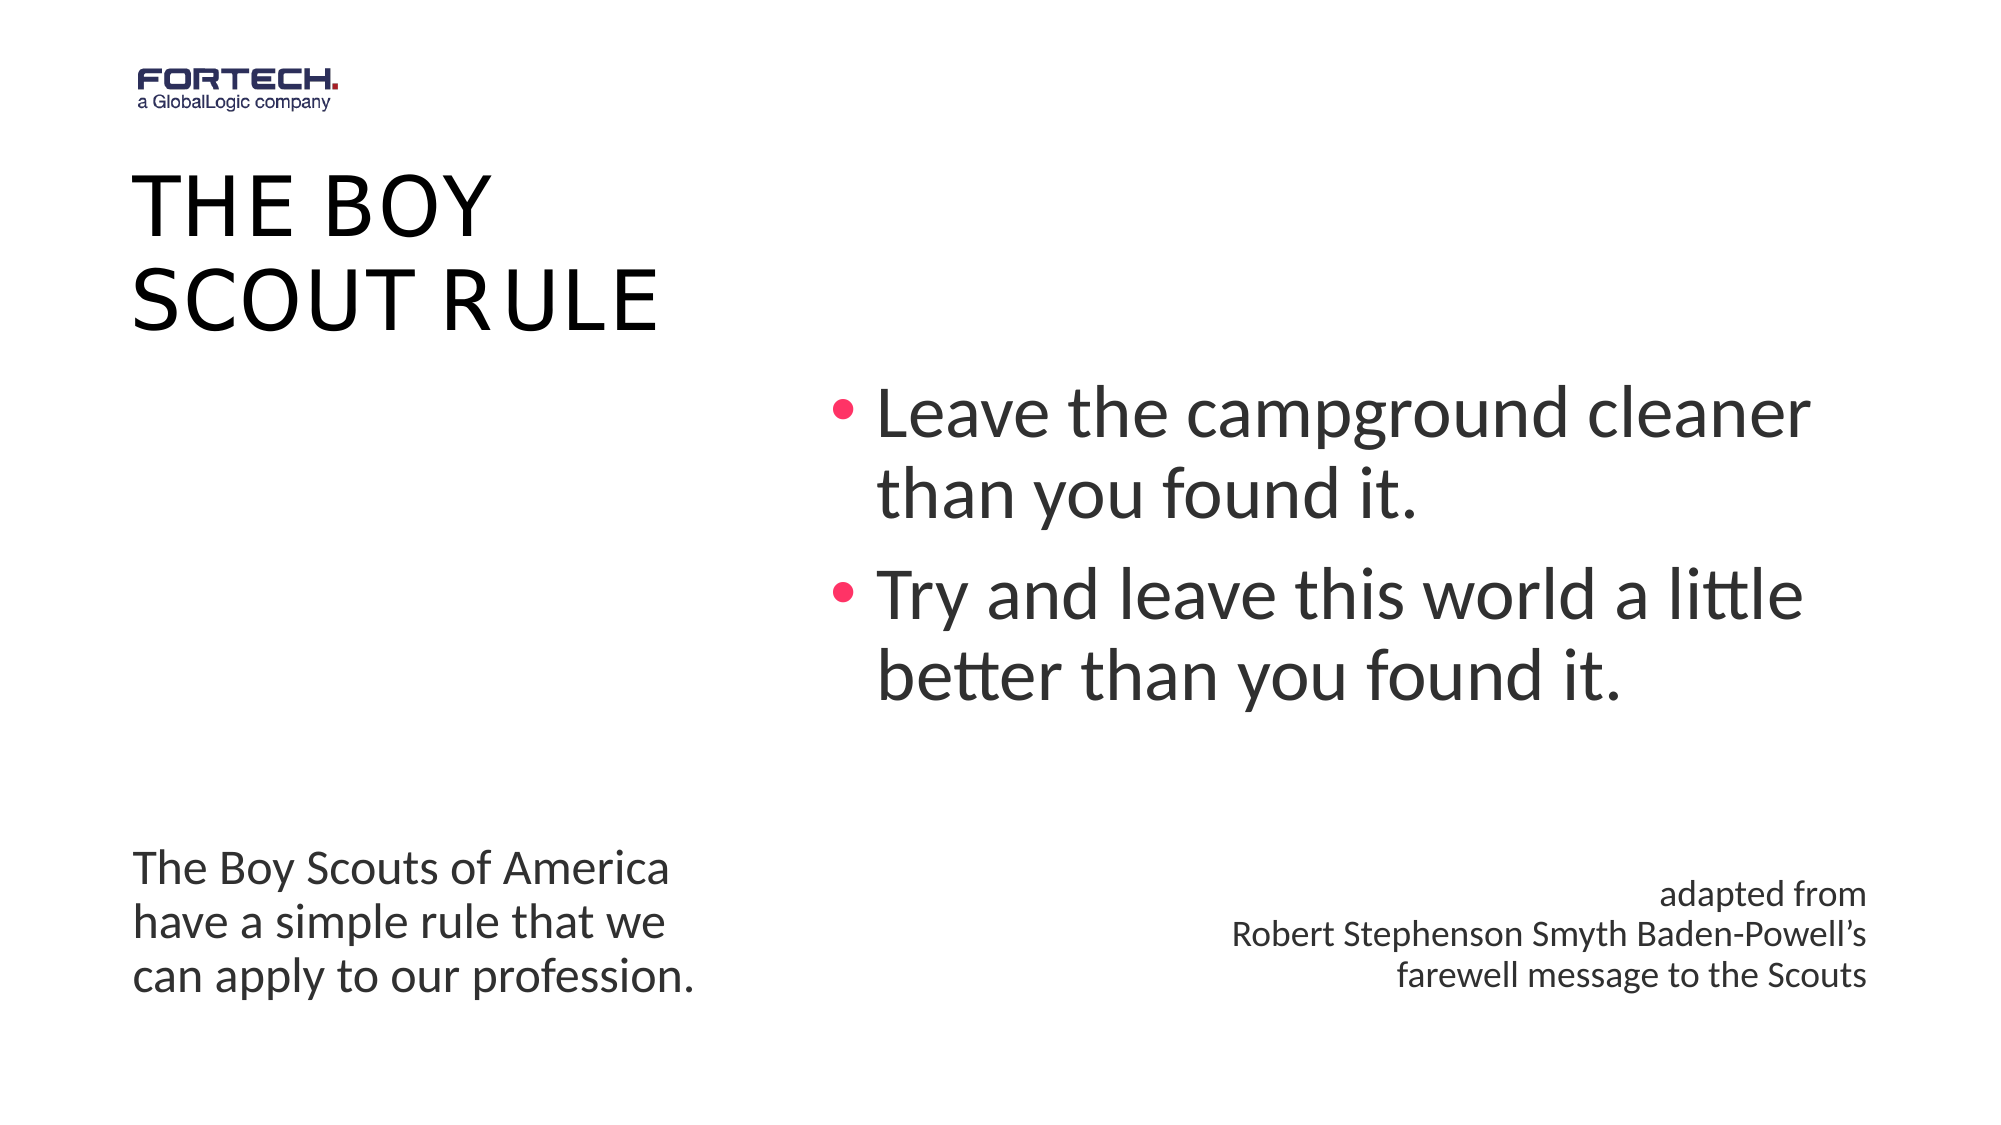

# The Boy Scout Rule

Leave the campground cleaner than you found it.
Try and leave this world a little better than you found it.

adapted from
Robert Stephenson Smyth Baden-Powell’s
farewell message to the Scouts

The Boy Scouts of America have a simple rule that we can apply to our profession.